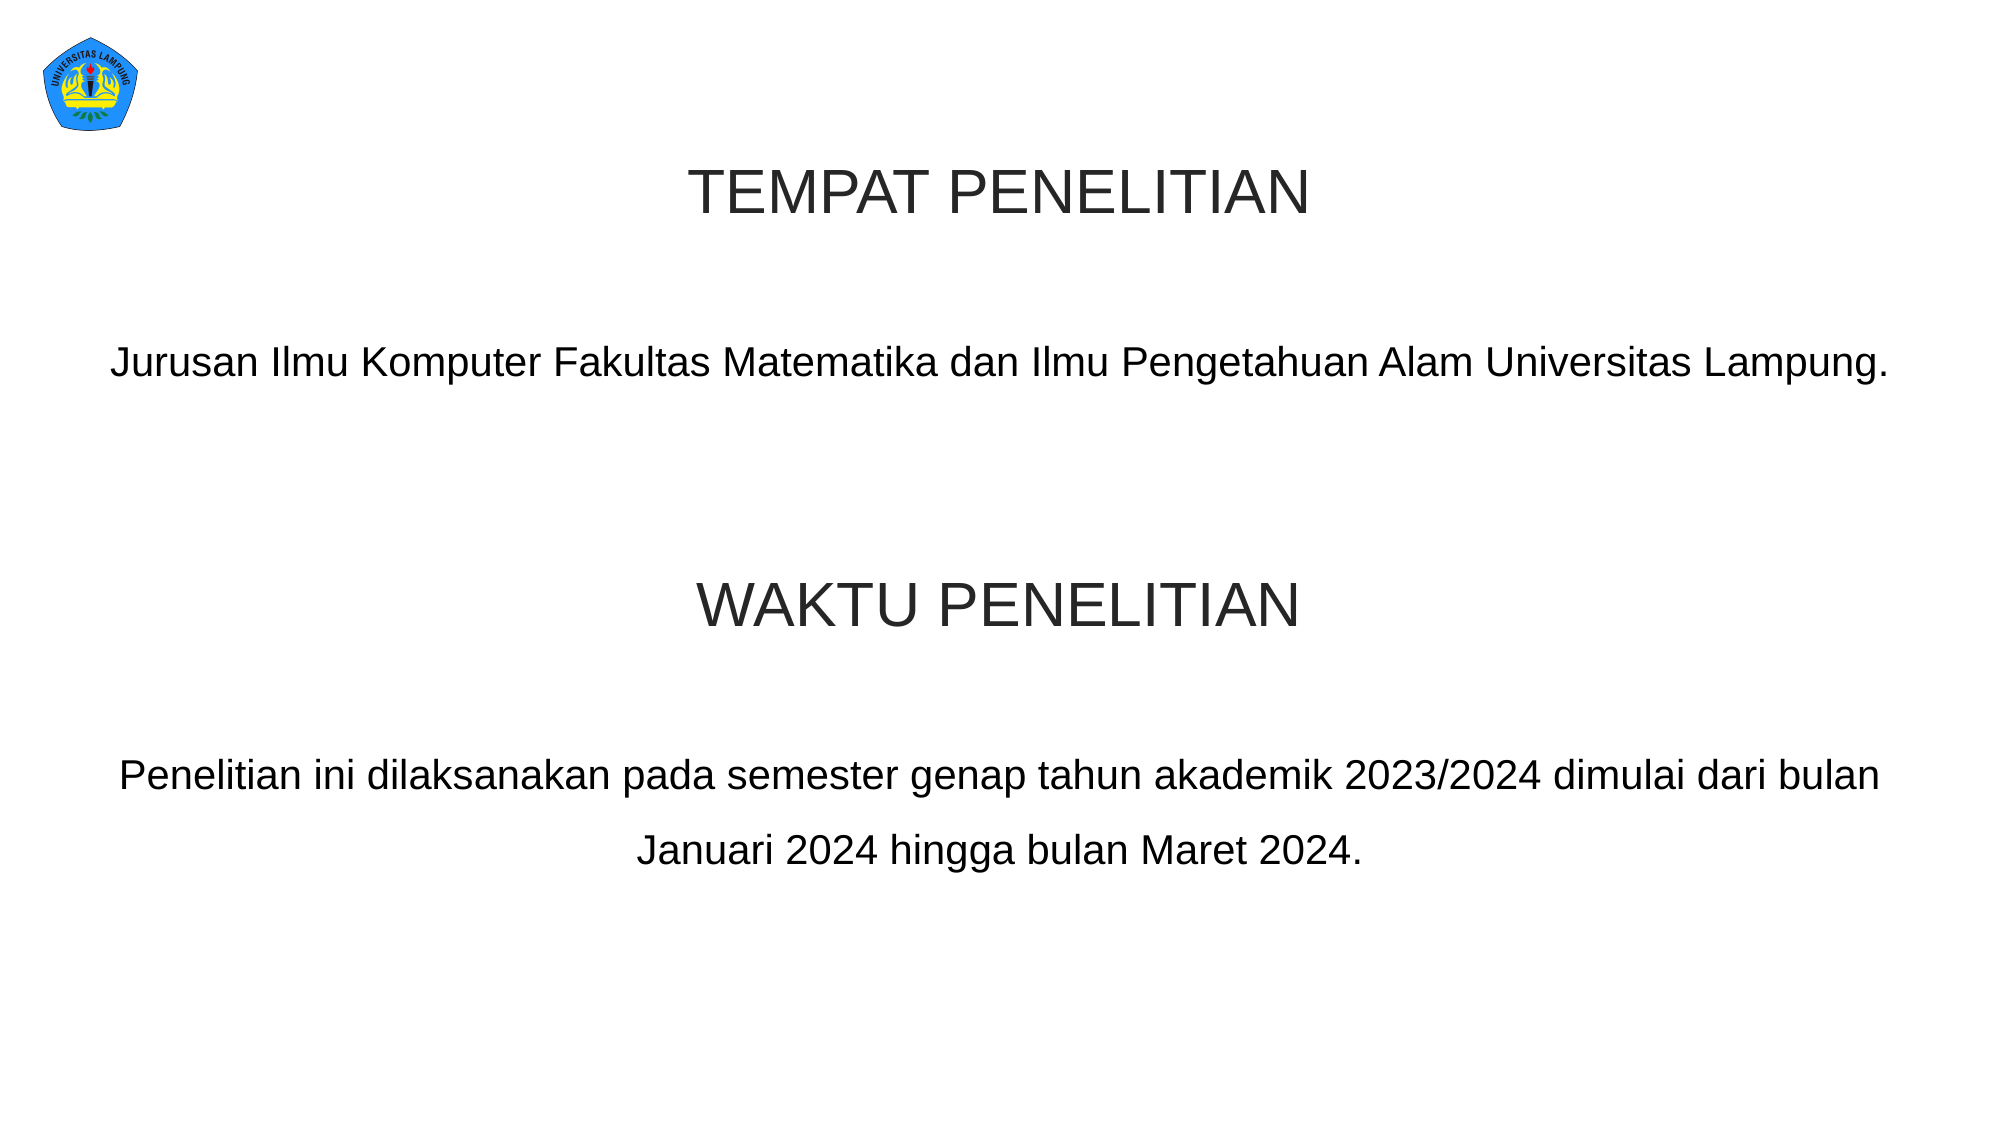

TEMPAT PENELITIAN
Jurusan Ilmu Komputer Fakultas Matematika dan Ilmu Pengetahuan Alam Universitas Lampung.
WAKTU PENELITIAN
Penelitian ini dilaksanakan pada semester genap tahun akademik 2023/2024 dimulai dari bulan Januari 2024 hingga bulan Maret 2024.